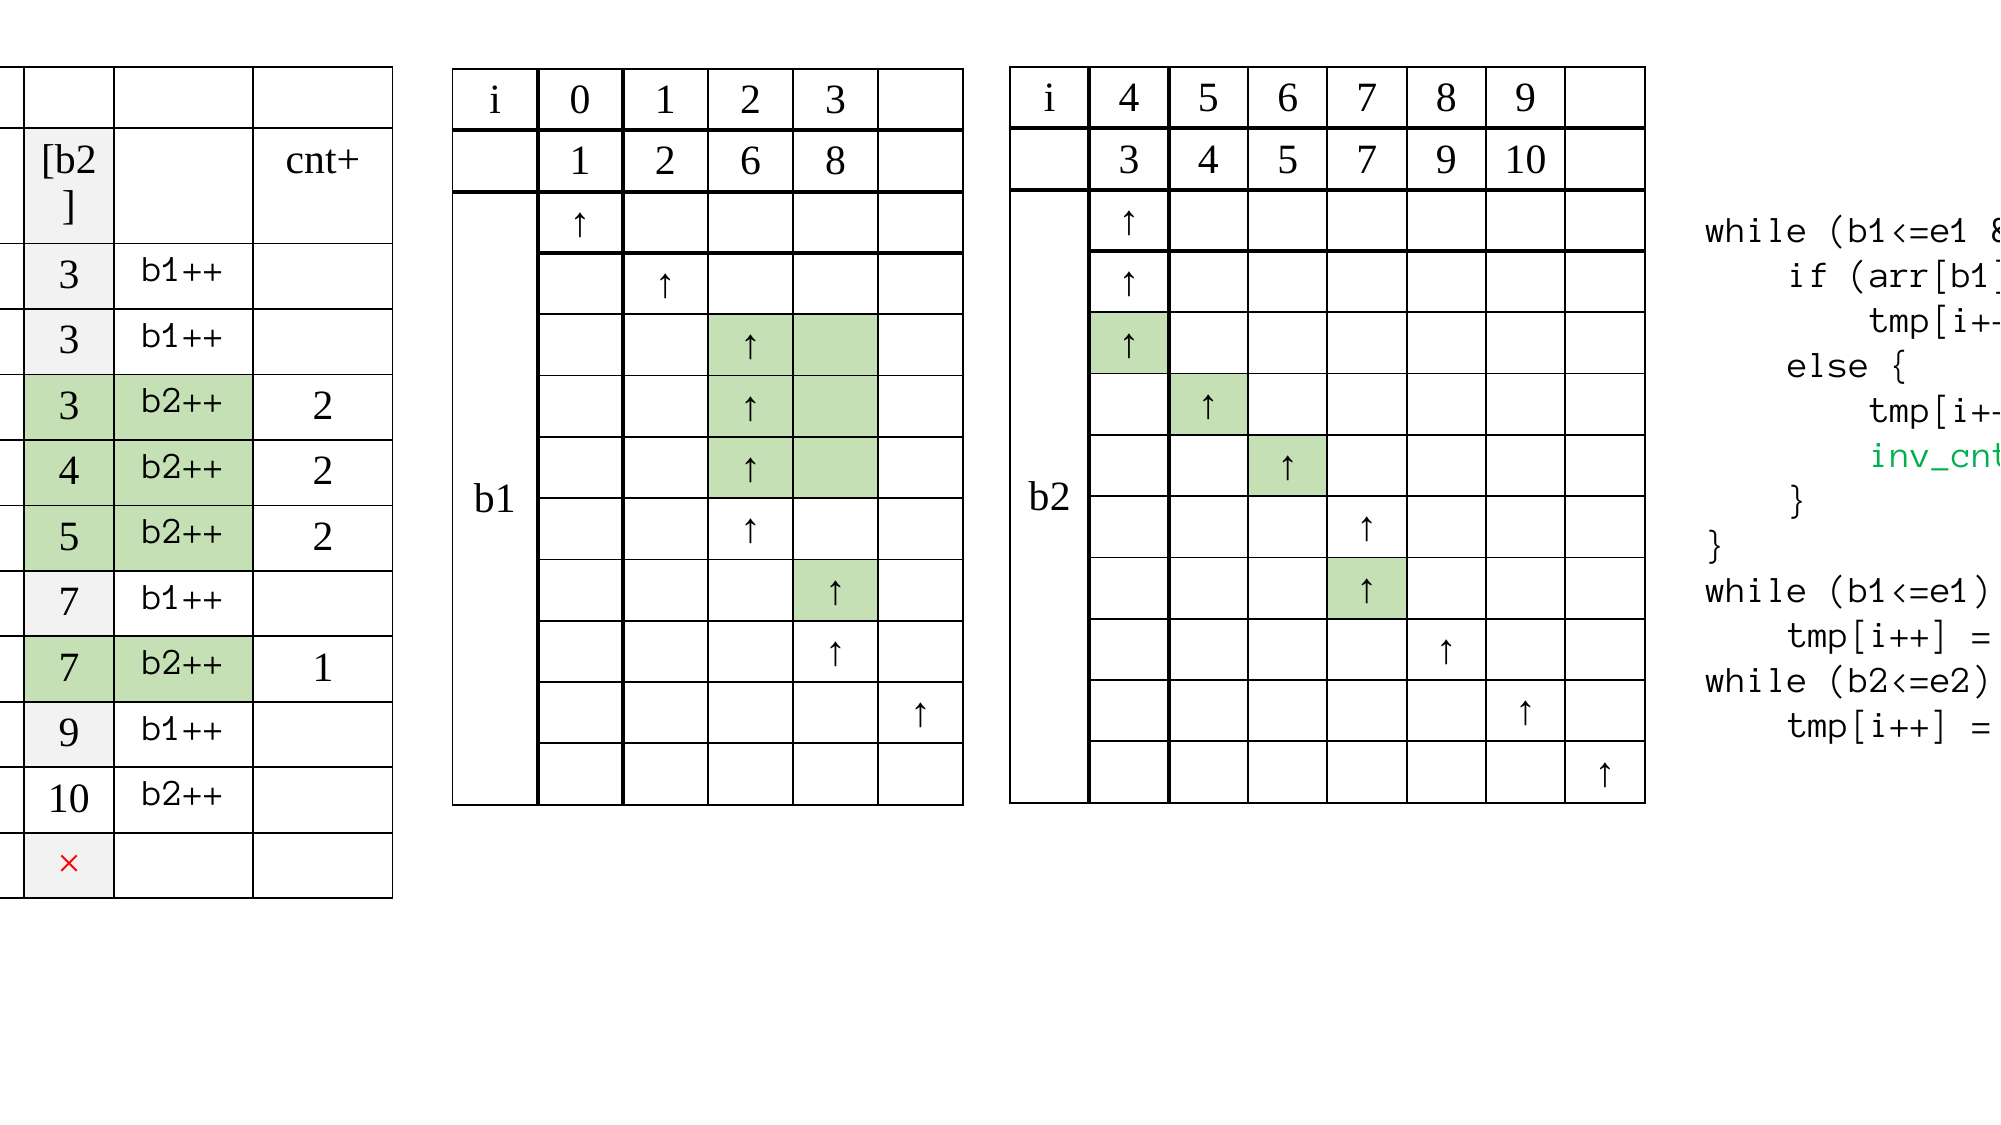

|  |  |  |  |  |  |
| --- | --- | --- | --- | --- | --- |
| b1 | [b1] | b2 | [b2] |  | cnt+ |
| 0 | 1 | 4 | 3 | b1++ |  |
| 1 | 2 | 4 | 3 | b1++ |  |
| 2 | 6 | 4 | 3 | b2++ | 2 |
| 2 | 6 | 5 | 4 | b2++ | 2 |
| 2 | 6 | 6 | 5 | b2++ | 2 |
| 2 | 6 | 7 | 7 | b1++ |  |
| 3 | 8 | 7 | 7 | b2++ | 1 |
| 3 | 8 | 8 | 9 | b1++ |  |
| 4 | × | 9 | 10 | b2++ |  |
|  |  | 10 | × |  |  |
| i | 4 | 5 | 6 | 7 | 8 | 9 |  |
| --- | --- | --- | --- | --- | --- | --- | --- |
|  | 3 | 4 | 5 | 7 | 9 | 10 |  |
| b2 | ↑ |  |  |  |  |  |  |
|  | ↑ |  |  |  |  |  |  |
|  | ↑ |  |  |  |  |  |  |
|  |  | ↑ |  |  |  |  |  |
|  |  |  | ↑ |  |  |  |  |
|  |  |  |  | ↑ |  |  |  |
|  |  |  |  | ↑ |  |  |  |
|  |  |  |  |  | ↑ |  |  |
|  |  |  |  |  |  | ↑ |  |
|  |  |  |  |  |  |  | ↑ |
| i | 0 | 1 | 2 | 3 |  |
| --- | --- | --- | --- | --- | --- |
|  | 1 | 2 | 6 | 8 |  |
| b1 | ↑ |  |  |  |  |
|  |  | ↑ |  |  |  |
|  |  |  | ↑ |  |  |
|  |  |  | ↑ |  |  |
|  |  |  | ↑ |  |  |
|  |  |  | ↑ |  |  |
|  |  |  |  | ↑ |  |
|  |  |  |  | ↑ |  |
|  |  |  |  |  | ↑ |
|  |  |  |  |  |  |
while (b1<=e1 && b2<=e2) {
    if (arr[b1] <= arr[b2])
        tmp[i++] = arr[b1++];
    else {
        tmp[i++] = arr[b2++];
        inv_cnt += ((e1+1)-b1);
    }
}
while (b1<=e1)
    tmp[i++] = arr[b1++];
while (b2<=e2)
    tmp[i++] = arr[b2++];